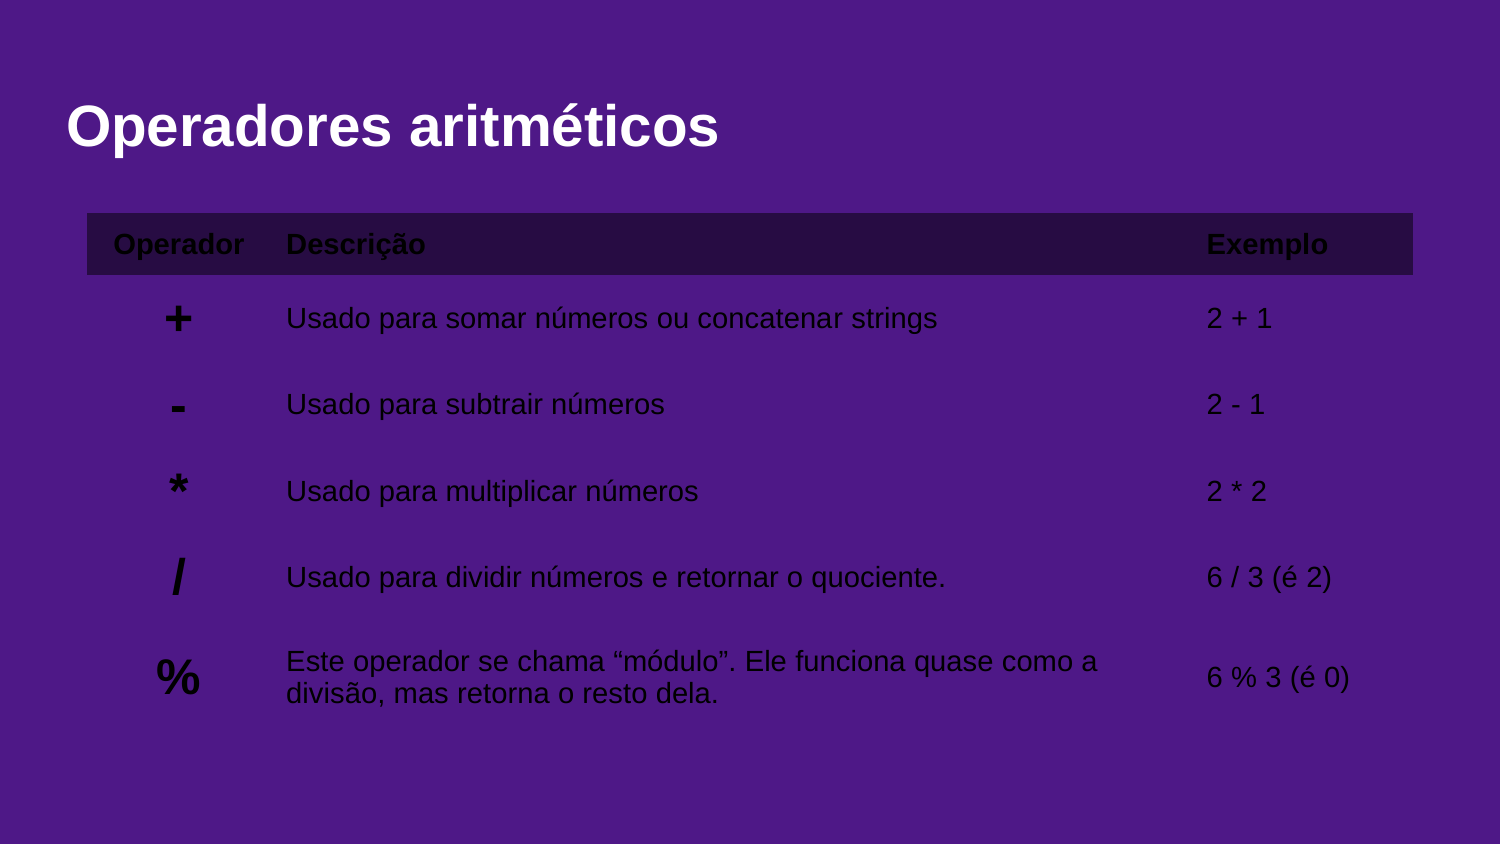

# Operadores aritméticos
| Operador | Descrição | Exemplo |
| --- | --- | --- |
| + | Usado para somar números ou concatenar strings | 2 + 1 |
| - | Usado para subtrair números | 2 - 1 |
| \* | Usado para multiplicar números | 2 \* 2 |
| / | Usado para dividir números e retornar o quociente. | 6 / 3 (é 2) |
| % | Este operador se chama “módulo”. Ele funciona quase como a divisão, mas retorna o resto dela. | 6 % 3 (é 0) |